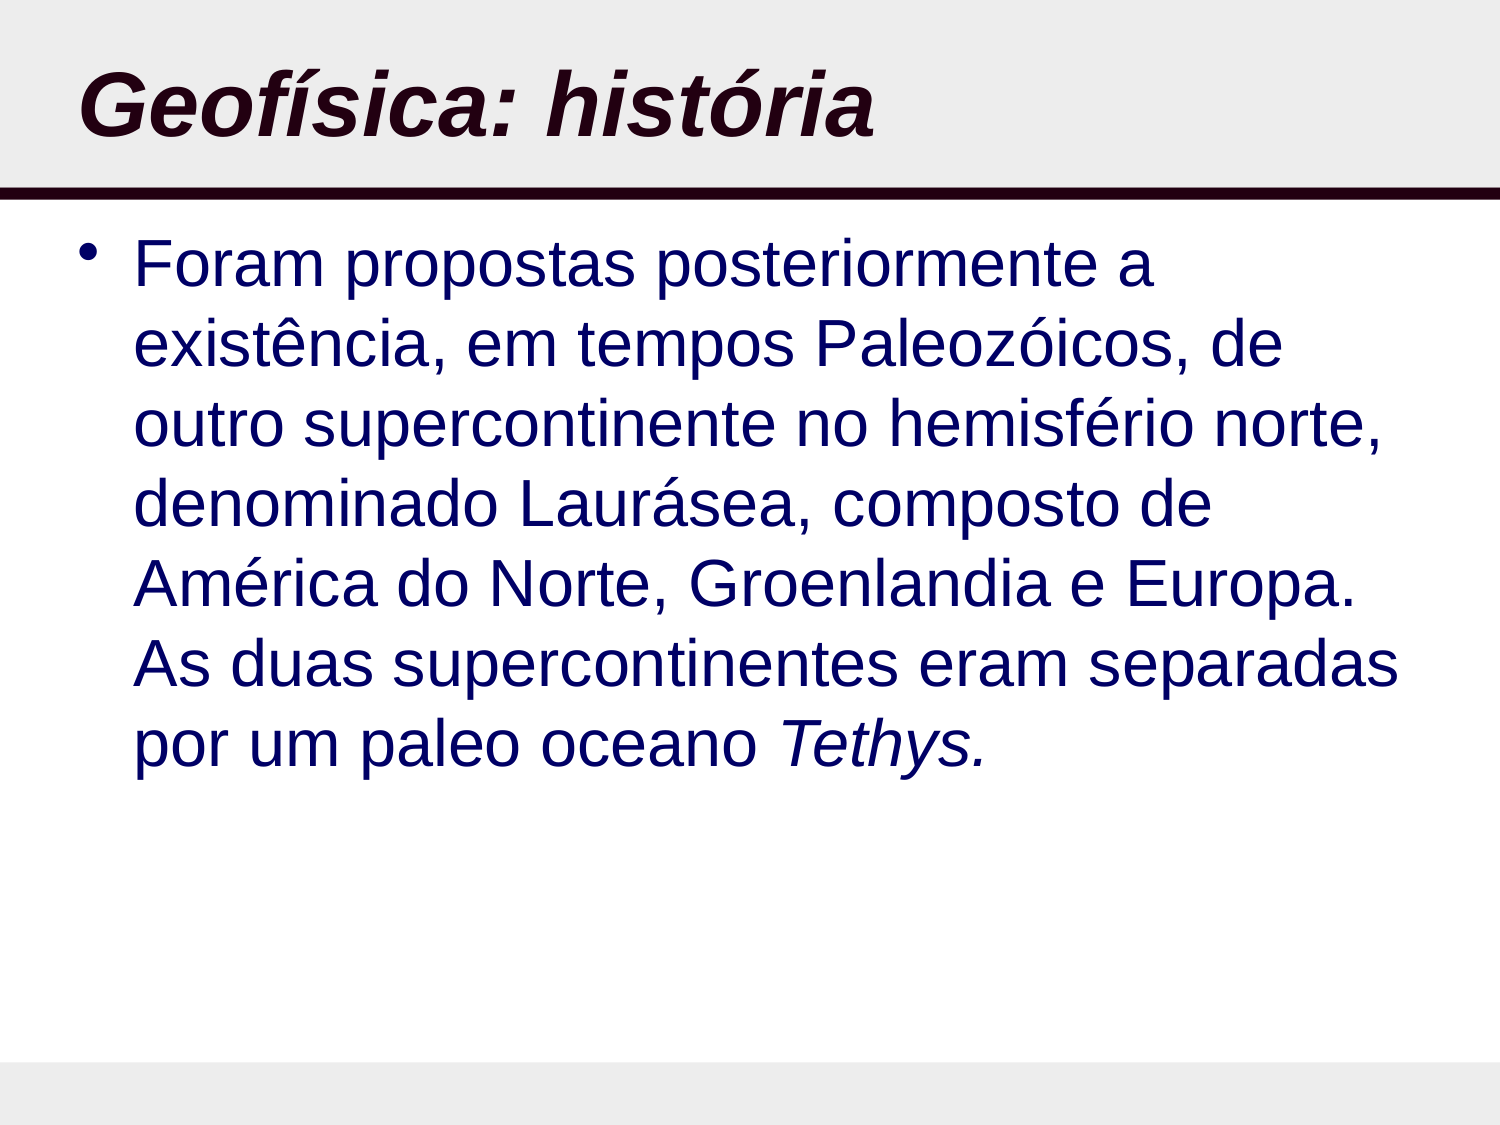

# Geofísica: história
Foram propostas posteriormente a existência, em tempos Paleozóicos, de outro supercontinente no hemisfério norte, denominado Laurásea, composto de América do Norte, Groenlandia e Europa. As duas supercontinentes eram separadas por um paleo oceano Tethys.